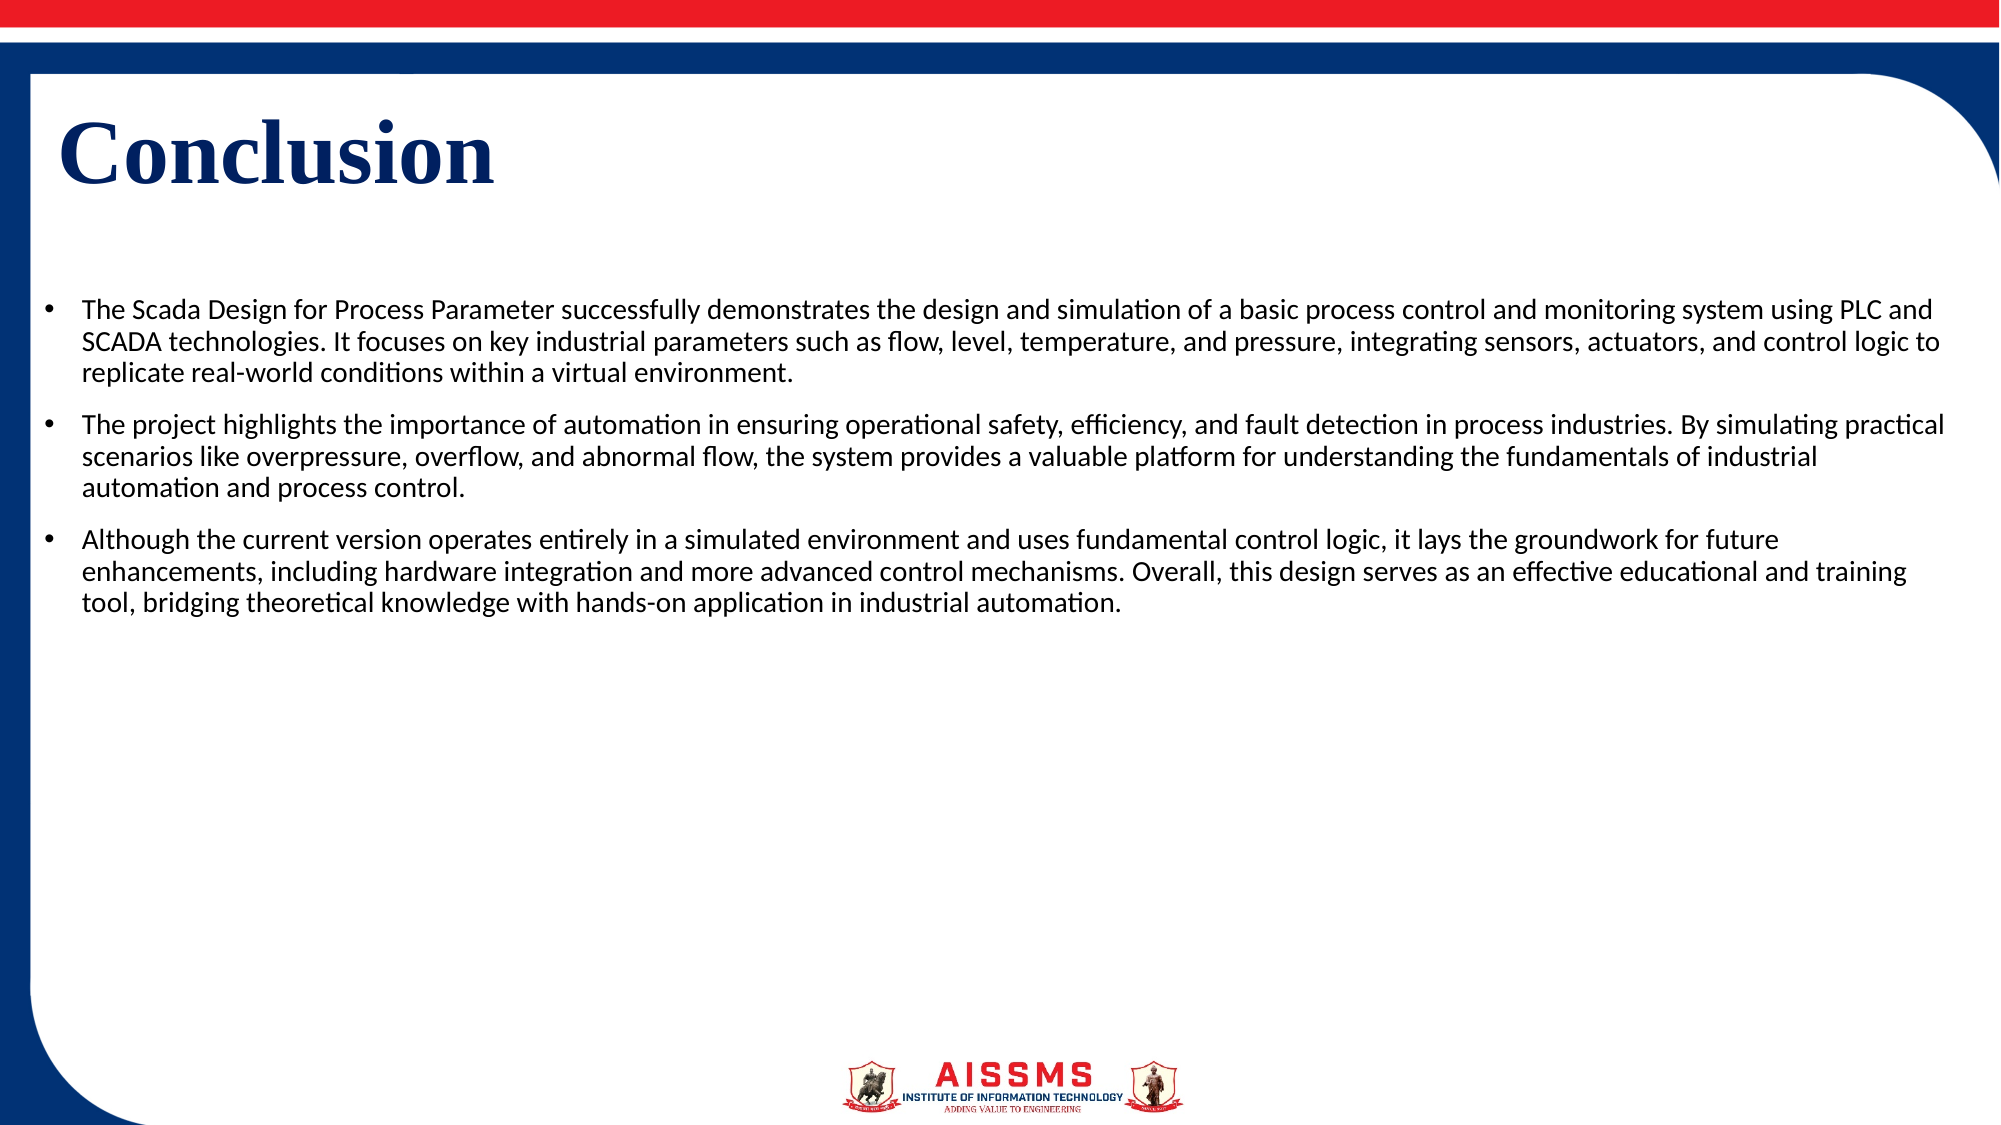

# Conclusion
The Scada Design for Process Parameter successfully demonstrates the design and simulation of a basic process control and monitoring system using PLC and SCADA technologies. It focuses on key industrial parameters such as flow, level, temperature, and pressure, integrating sensors, actuators, and control logic to replicate real-world conditions within a virtual environment.
The project highlights the importance of automation in ensuring operational safety, efficiency, and fault detection in process industries. By simulating practical scenarios like overpressure, overflow, and abnormal flow, the system provides a valuable platform for understanding the fundamentals of industrial automation and process control.
Although the current version operates entirely in a simulated environment and uses fundamental control logic, it lays the groundwork for future enhancements, including hardware integration and more advanced control mechanisms. Overall, this design serves as an effective educational and training tool, bridging theoretical knowledge with hands-on application in industrial automation.